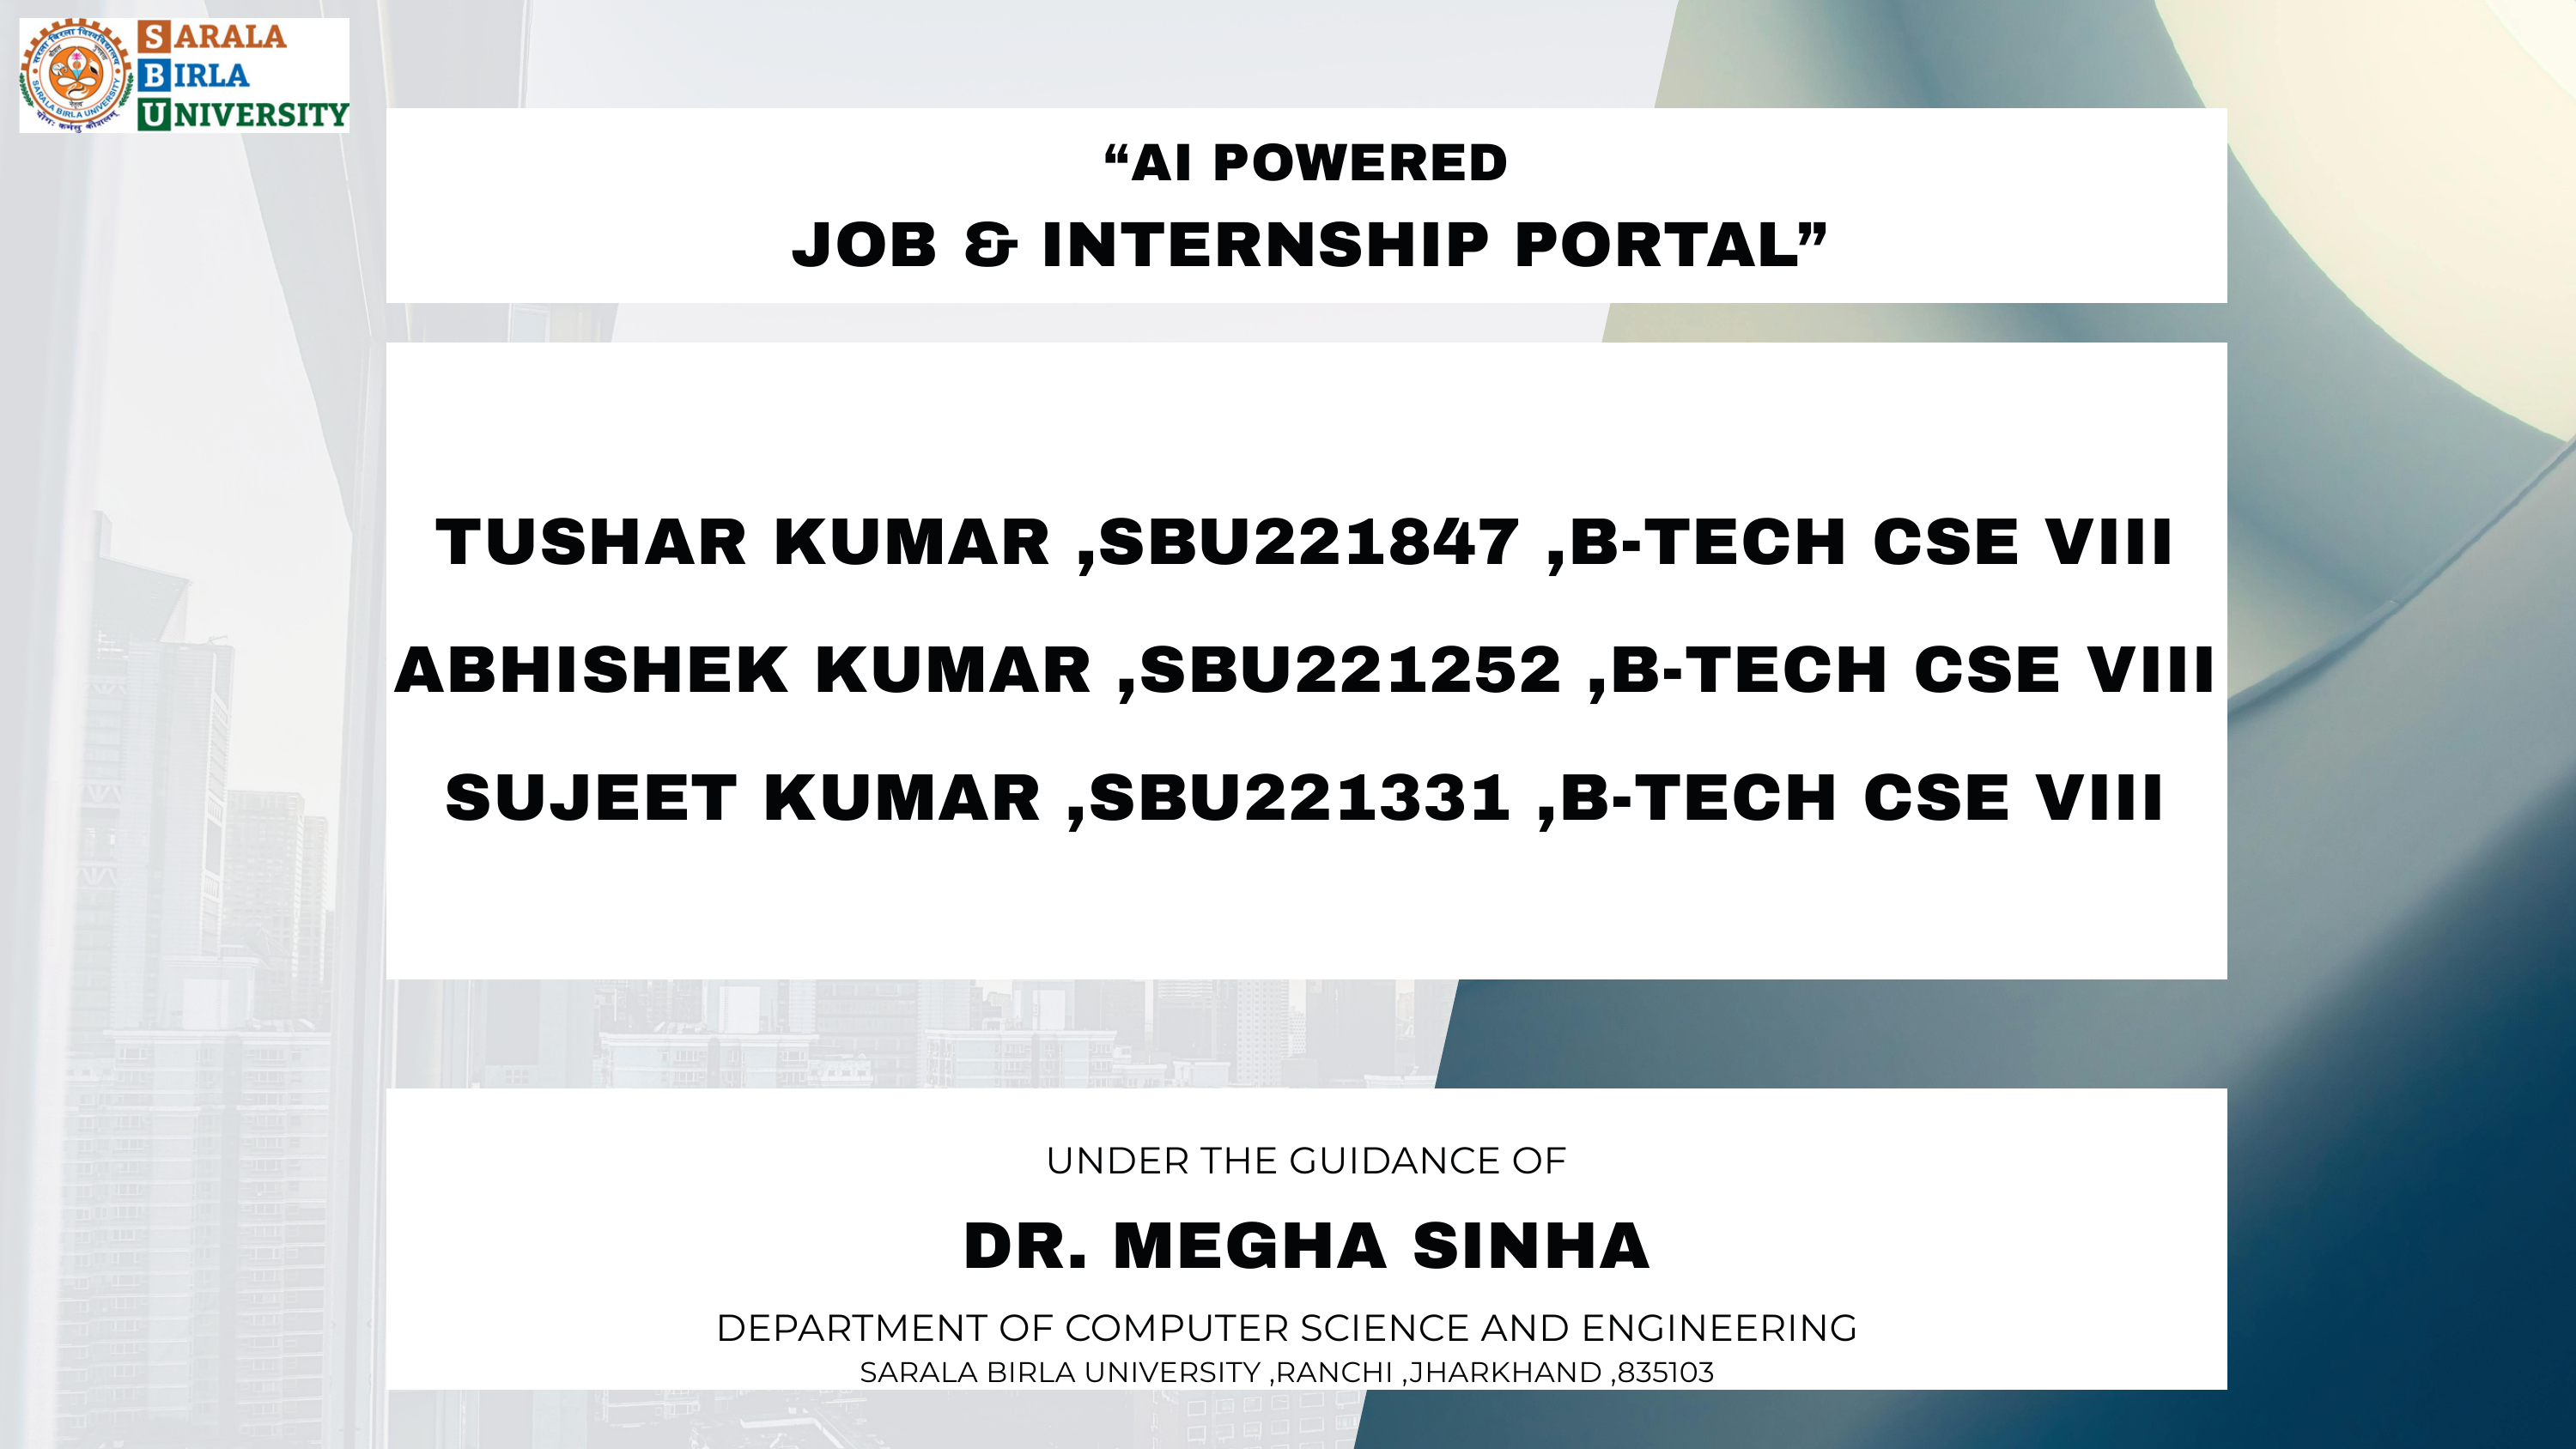

“AI POWERED
JOB & INTERNSHIP PORTAL”

TUSHAR KUMAR ,SBU221847 ,B-TECH CSE VIII
ABHISHEK KUMAR ,SBU221252 ,B-TECH CSE VIII
SUJEET KUMAR ,SBU221331 ,B-TECH CSE VIII

UNDER THE GUIDANCE OF
DR. MEGHA SINHA
DEPARTMENT OF COMPUTER SCIENCE AND ENGINEERING
SARALA BIRLA UNIVERSITY ,RANCHI ,JHARKHAND ,835103